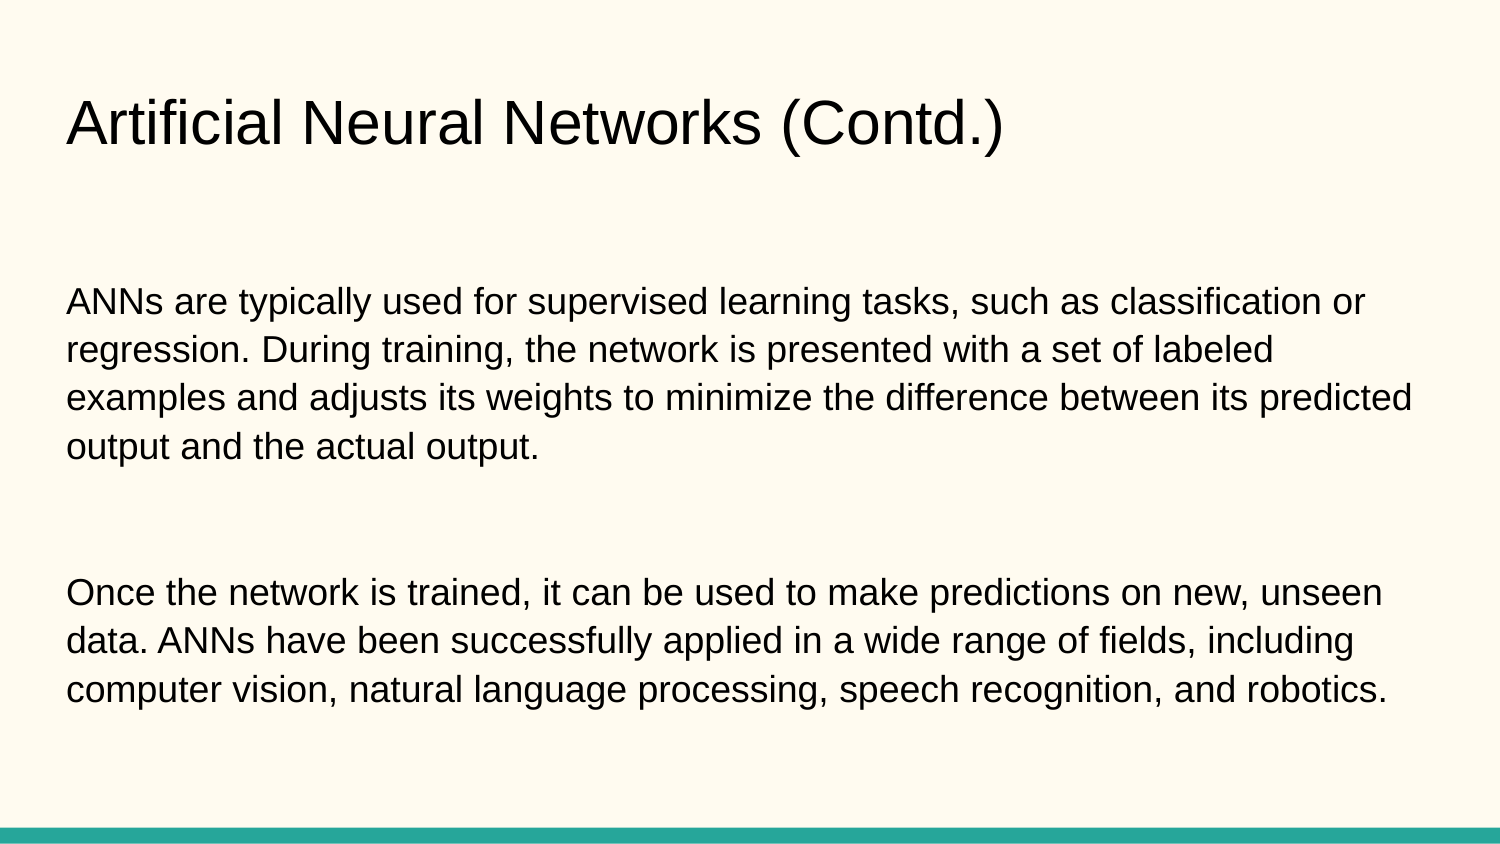

# Artificial Neural Networks (Contd.)

ANNs are typically used for supervised learning tasks, such as classification or regression. During training, the network is presented with a set of labeled examples and adjusts its weights to minimize the difference between its predicted output and the actual output.

Once the network is trained, it can be used to make predictions on new, unseen data. ANNs have been successfully applied in a wide range of fields, including computer vision, natural language processing, speech recognition, and robotics.